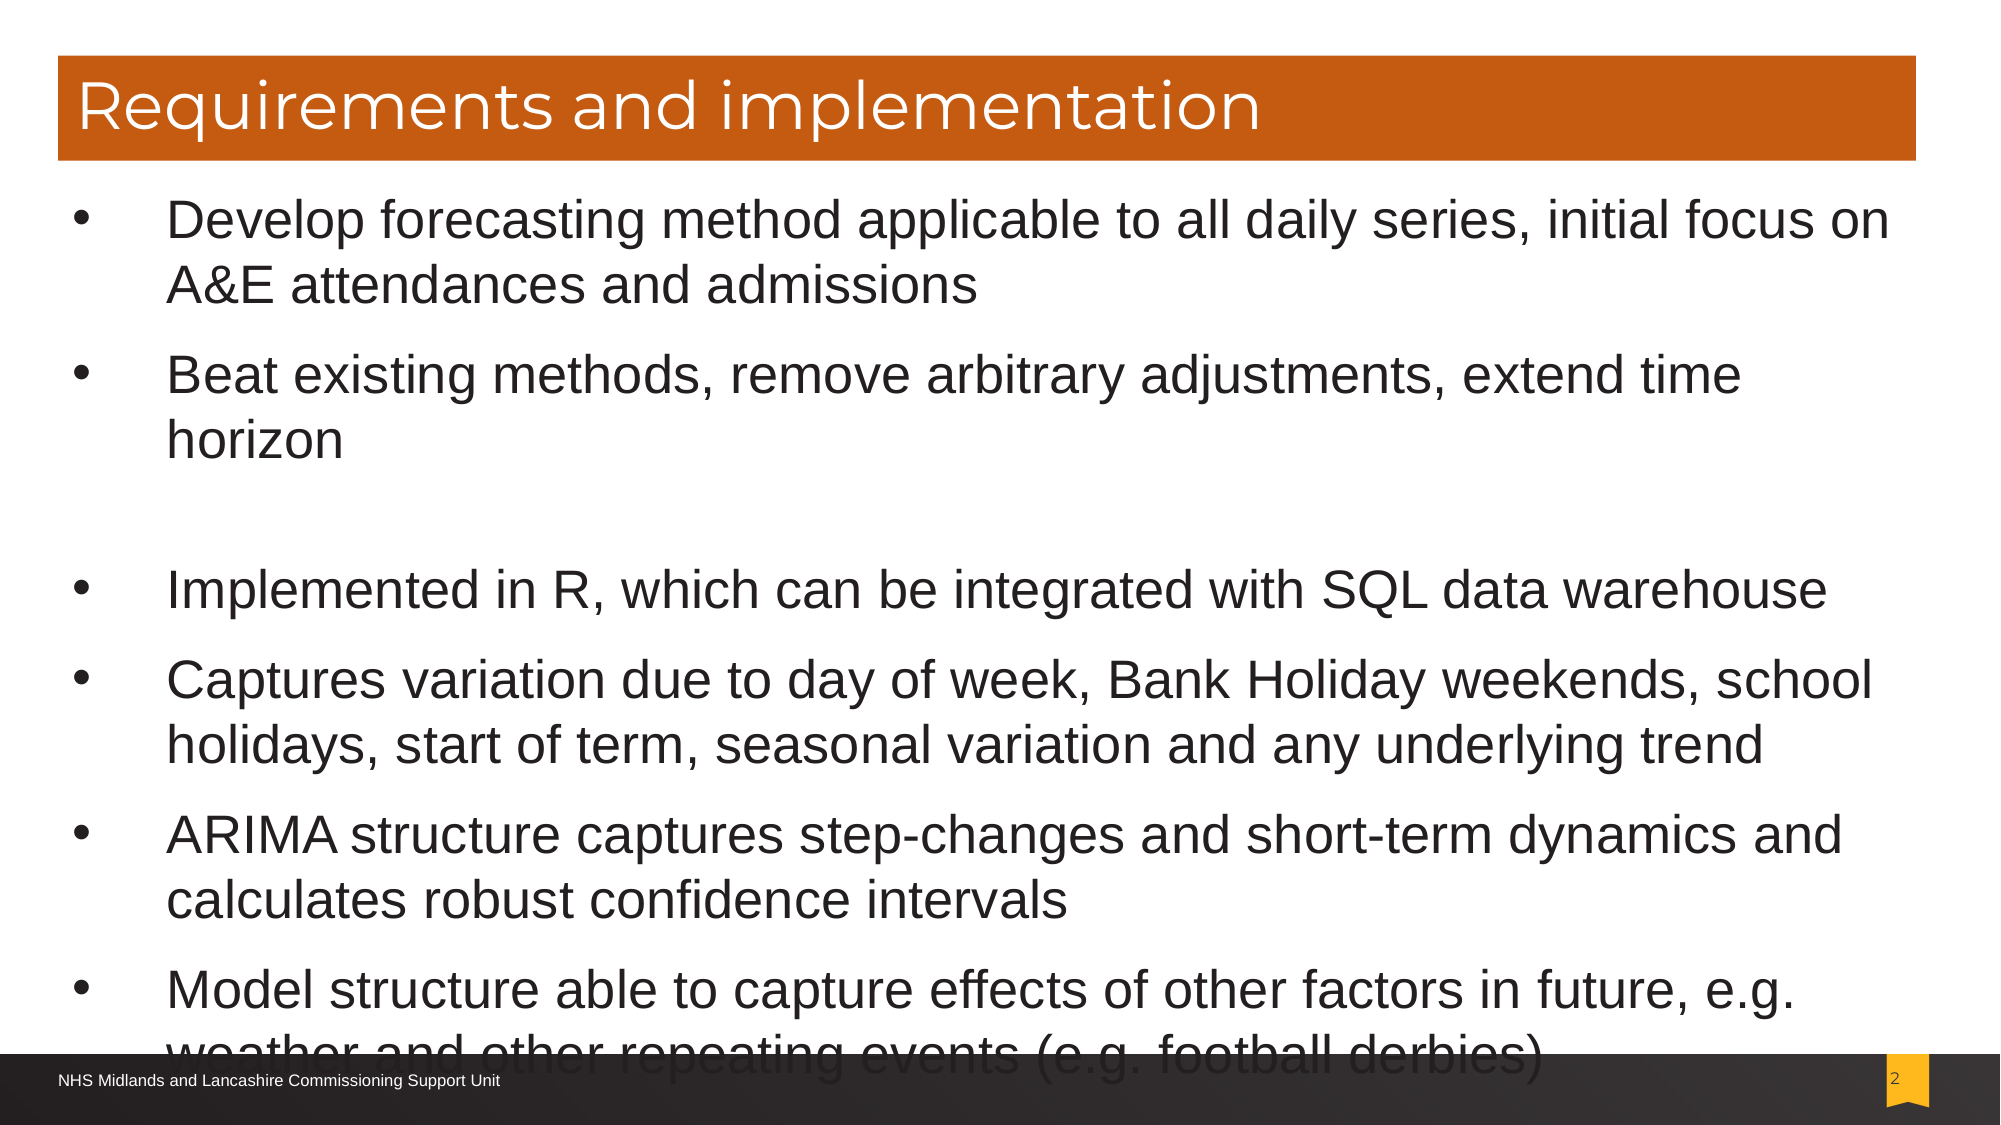

Requirements and implementation
Develop forecasting method applicable to all daily series, initial focus on A&E attendances and admissions
Beat existing methods, remove arbitrary adjustments, extend time horizon

Implemented in R, which can be integrated with SQL data warehouse
Captures variation due to day of week, Bank Holiday weekends, school holidays, start of term, seasonal variation and any underlying trend
ARIMA structure captures step-changes and short-term dynamics and calculates robust confidence intervals
Model structure able to capture effects of other factors in future, e.g. weather and other repeating events (e.g. football derbies)
NHS Midlands and Lancashire Commissioning Support Unit
2